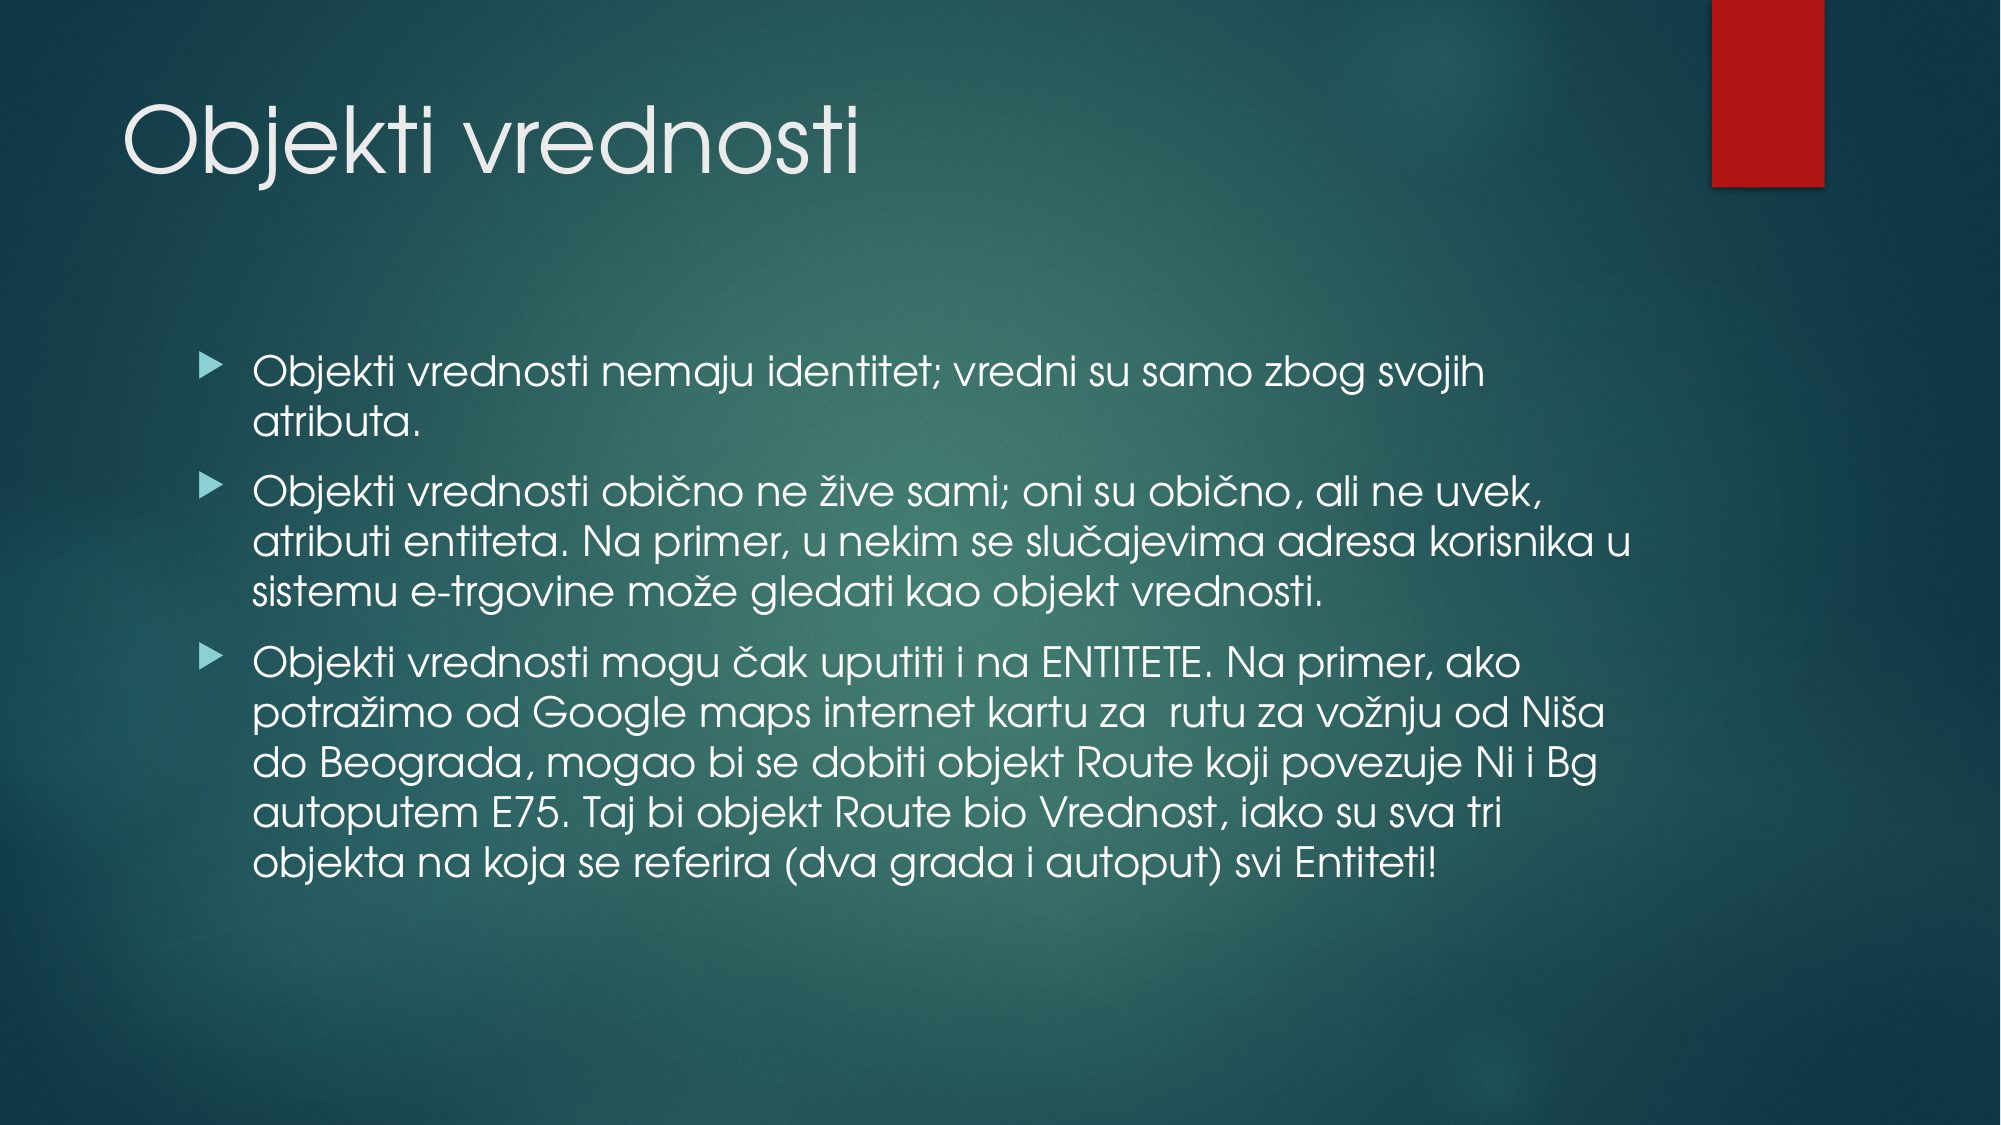

# Objekti vrednosti
Objekti vrednosti nemaju identitet; vredni su samo zbog svojih atributa.
Objekti vrednosti obično ne žive sami; oni su obično, ali ne uvek, atributi entiteta. Na primer, u nekim se slučajevima adresa korisnika u sistemu e-trgovine može gledati kao objekt vrednosti.
Objekti vrednosti mogu čak uputiti i na ENTITETE. Na primer, ako potražimo od Google maps internet kartu za  rutu za vožnju od Niša  do Beograda, mogao bi se dobiti objekt Route koji povezuje Ni i Bg autoputem E75. Taj bi objekt Route bio Vrednost, iako su sva tri objekta na koja se referira (dva grada i autoput) svi Entiteti!